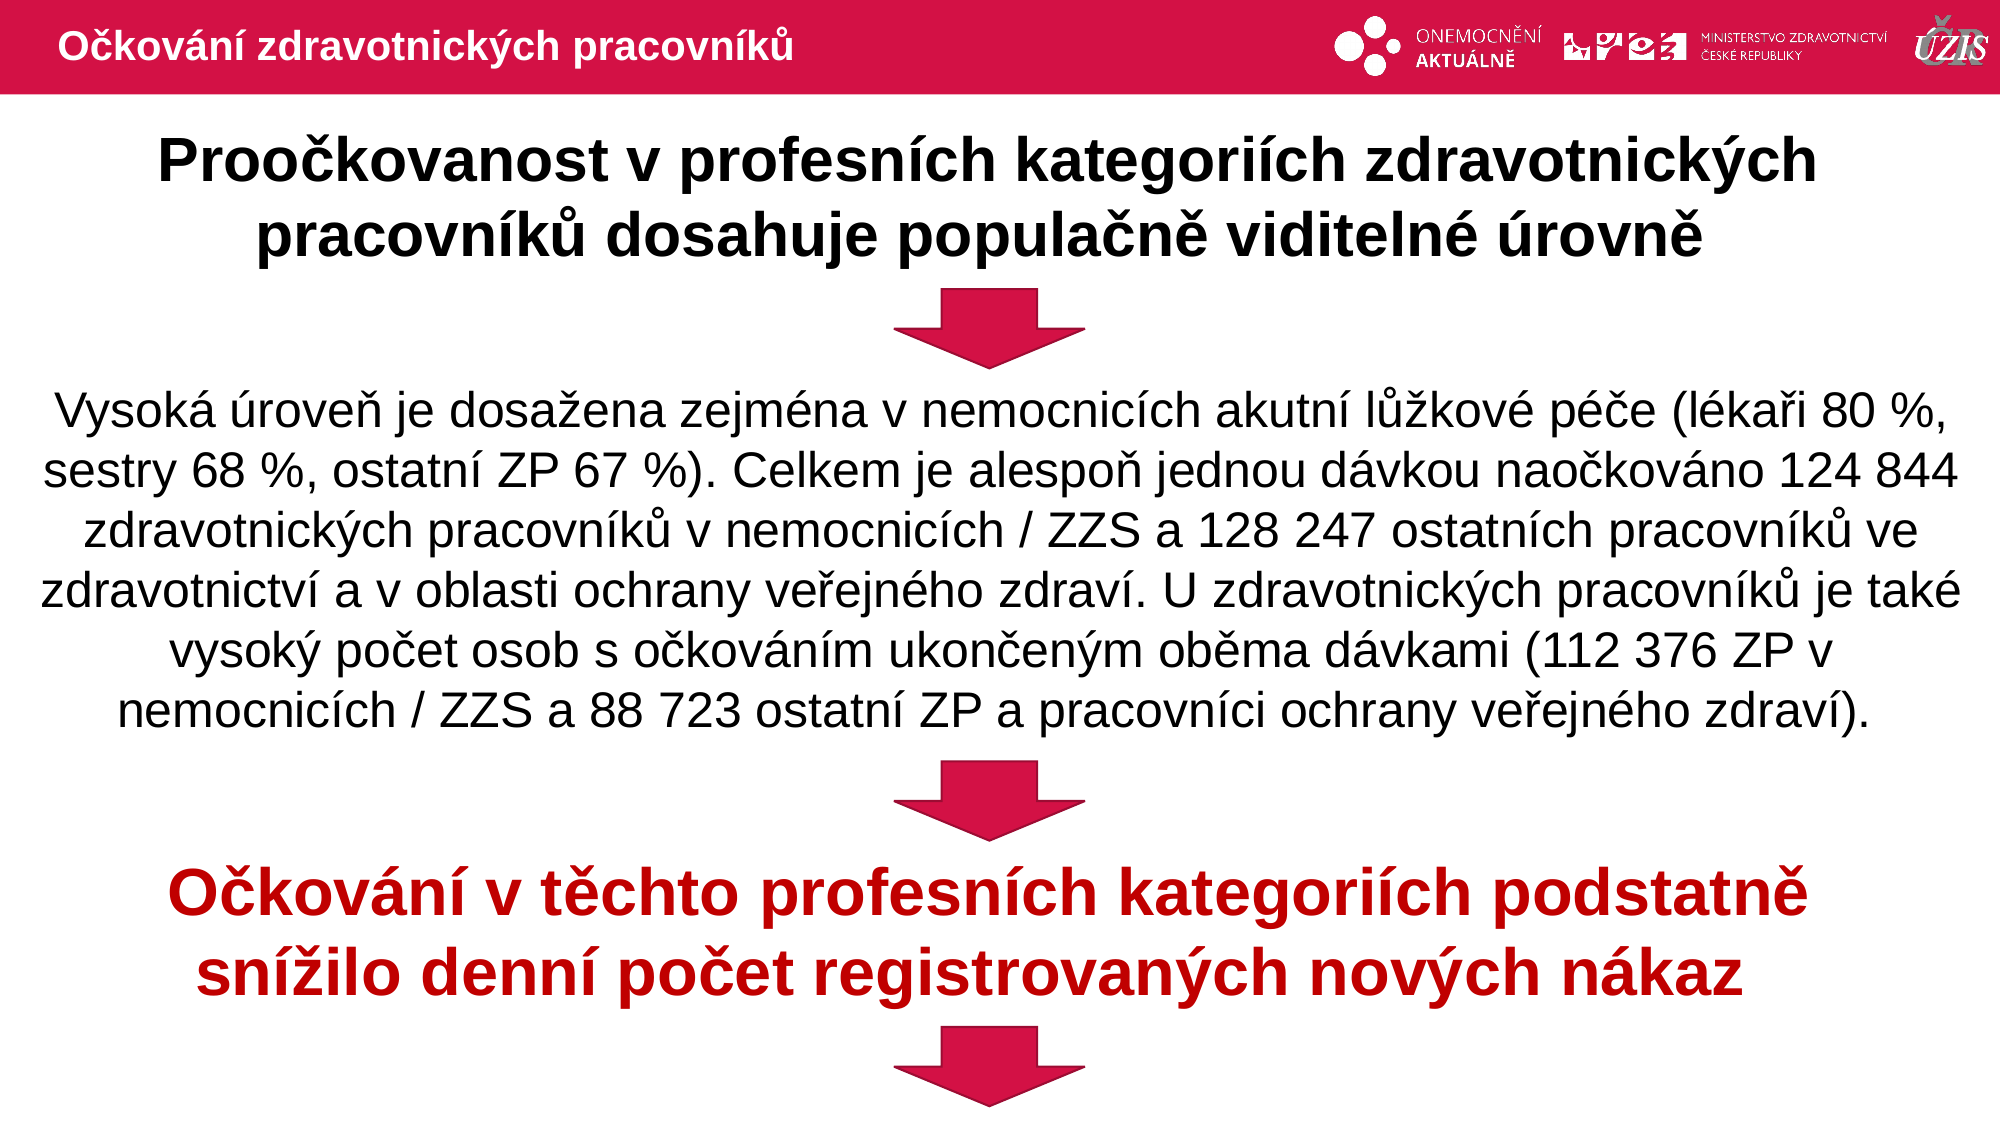

# Očkování zdravotnických pracovníků
Proočkovanost v profesních kategoriích zdravotnických pracovníků dosahuje populačně viditelné úrovně

Vysoká úroveň je dosažena zejména v nemocnicích akutní lůžkové péče (lékaři 80 %, sestry 68 %, ostatní ZP 67 %). Celkem je alespoň jednou dávkou naočkováno 124 844 zdravotnických pracovníků v nemocnicích / ZZS a 128 247 ostatních pracovníků ve zdravotnictví a v oblasti ochrany veřejného zdraví. U zdravotnických pracovníků je také vysoký počet osob s očkováním ukončeným oběma dávkami (112 376 ZP v nemocnicích / ZZS a 88 723 ostatní ZP a pracovníci ochrany veřejného zdraví).

Očkování v těchto profesních kategoriích podstatně snížilo denní počet registrovaných nových nákaz